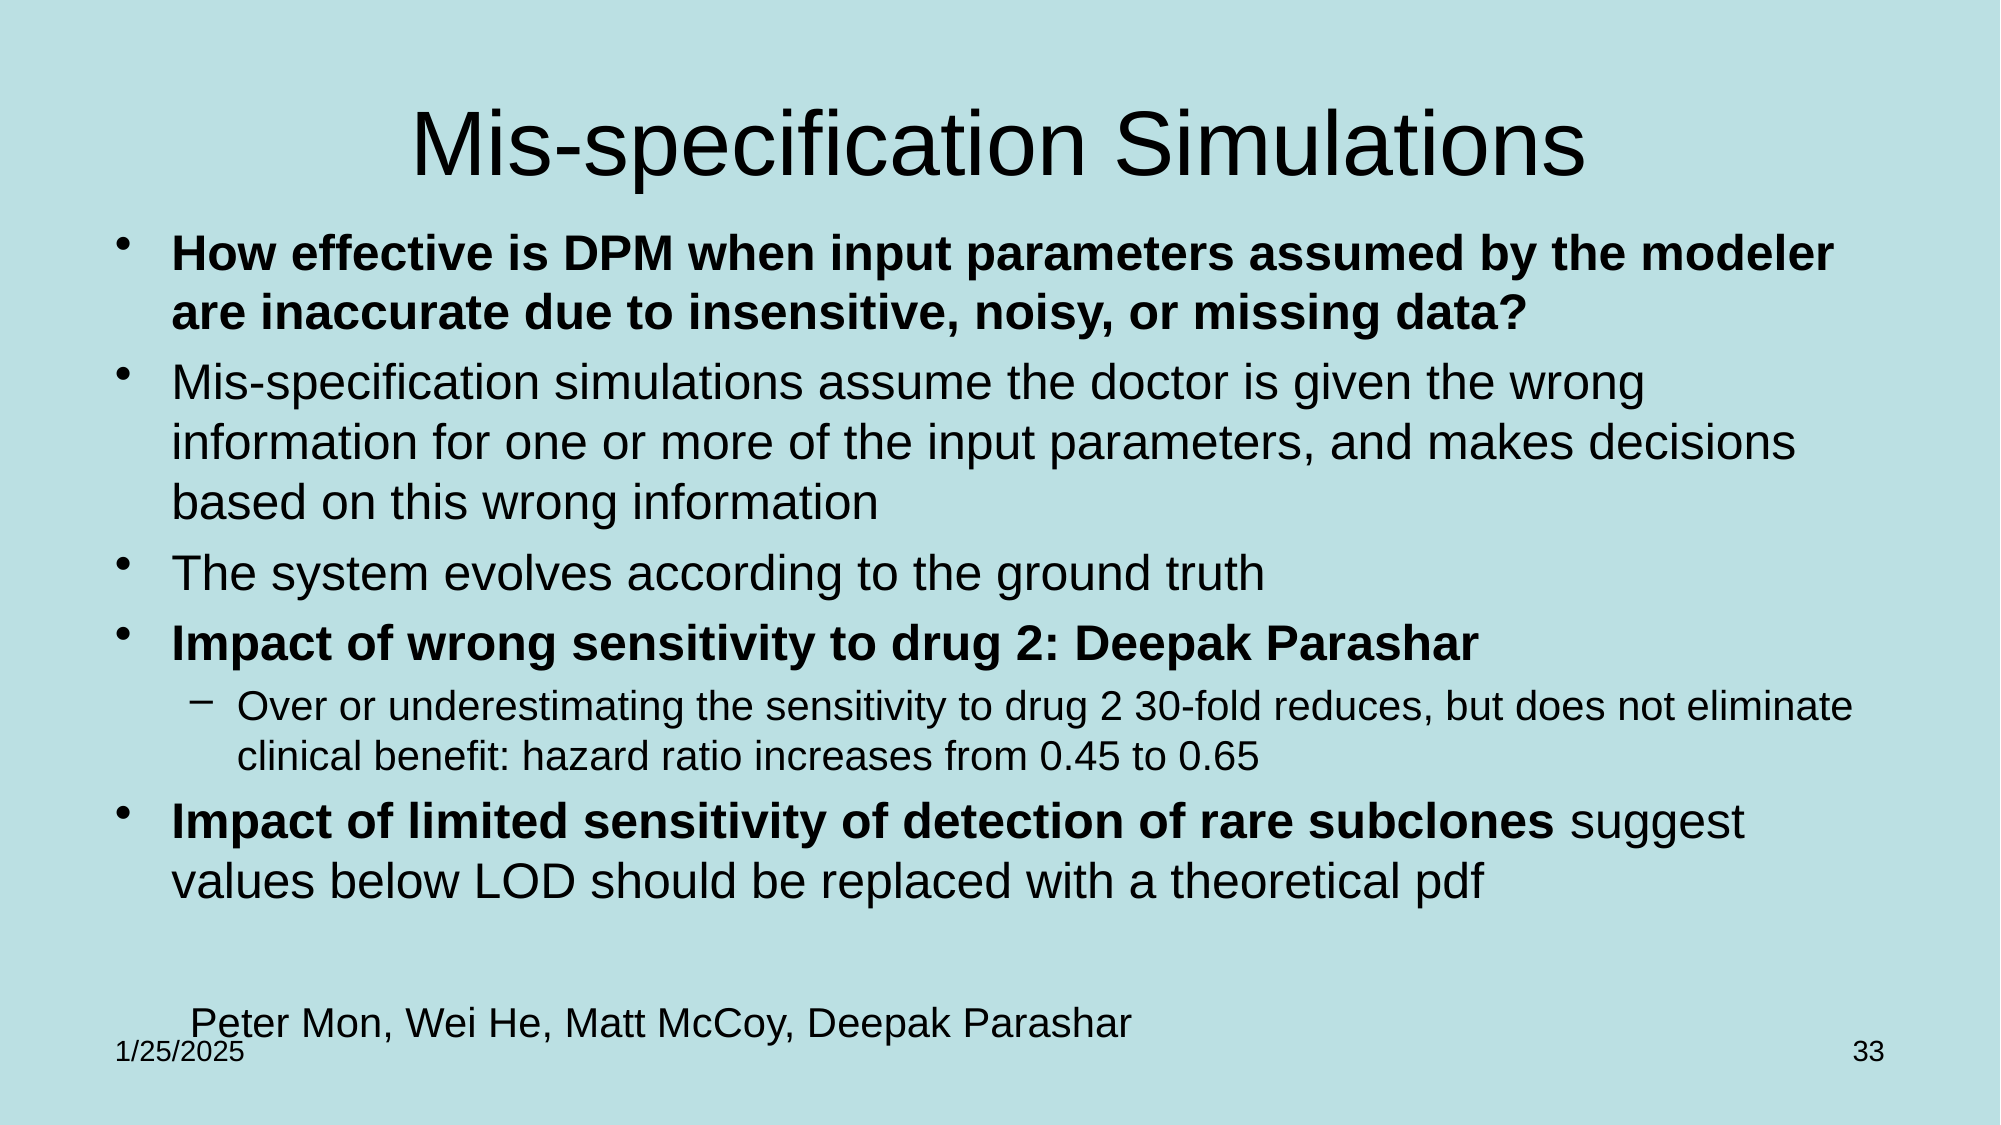

# Mis-specification Simulations
How effective is DPM when input parameters assumed by the modeler are inaccurate due to insensitive, noisy, or missing data?
Mis-specification simulations assume the doctor is given the wrong information for one or more of the input parameters, and makes decisions based on this wrong information
The system evolves according to the ground truth
Impact of wrong sensitivity to drug 2: Deepak Parashar
Over or underestimating the sensitivity to drug 2 30-fold reduces, but does not eliminate clinical benefit: hazard ratio increases from 0.45 to 0.65
Impact of limited sensitivity of detection of rare subclones suggest values below LOD should be replaced with a theoretical pdf

Peter Mon, Wei He, Matt McCoy, Deepak Parashar
1/25/2025
33